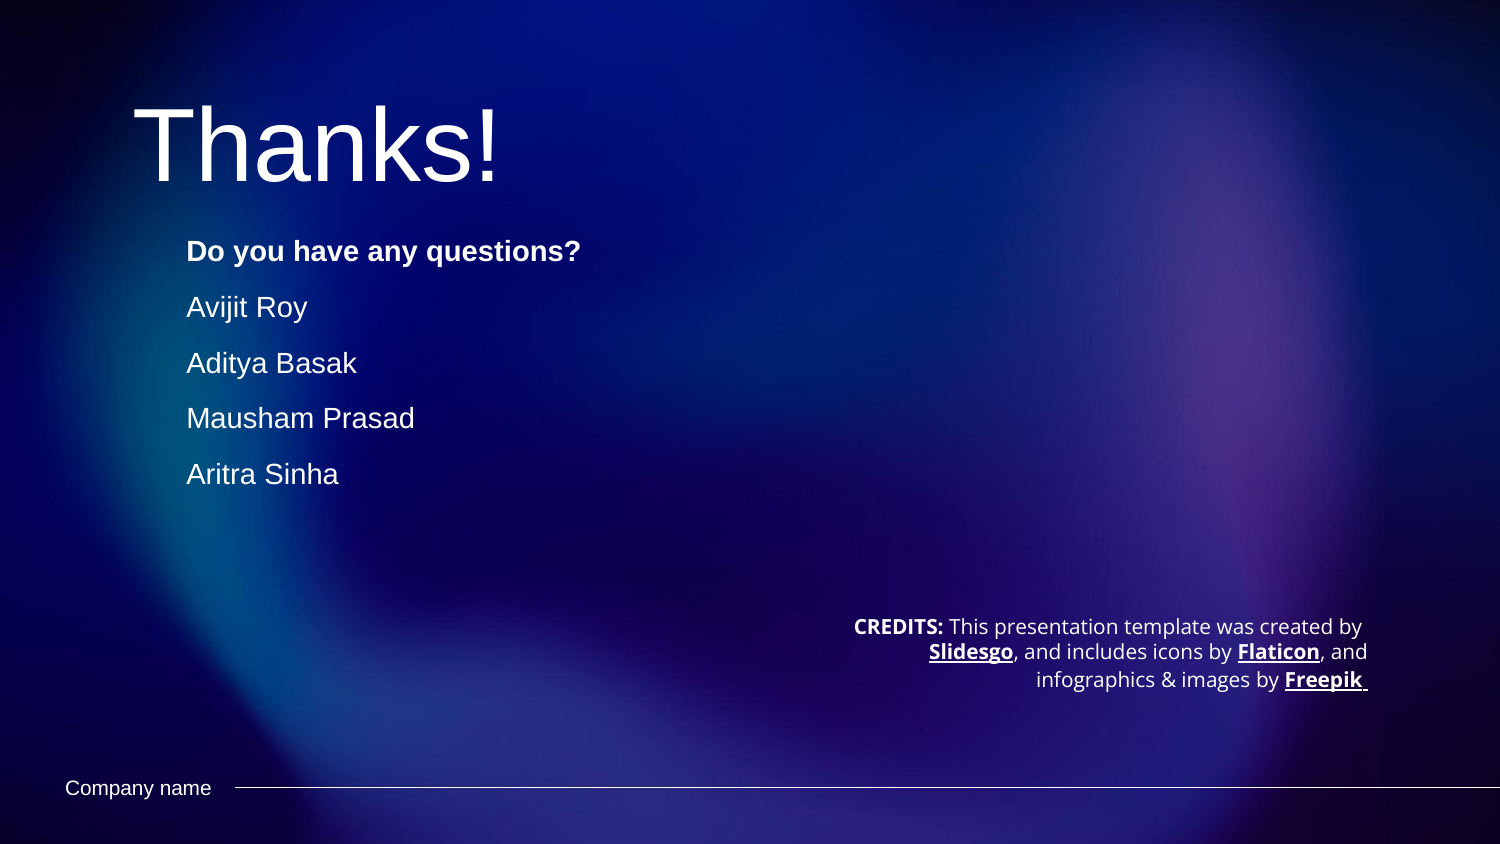

# Thanks!
Do you have any questions?
Avijit Roy
Aditya Basak
Mausham Prasad
Aritra Sinha
Company name